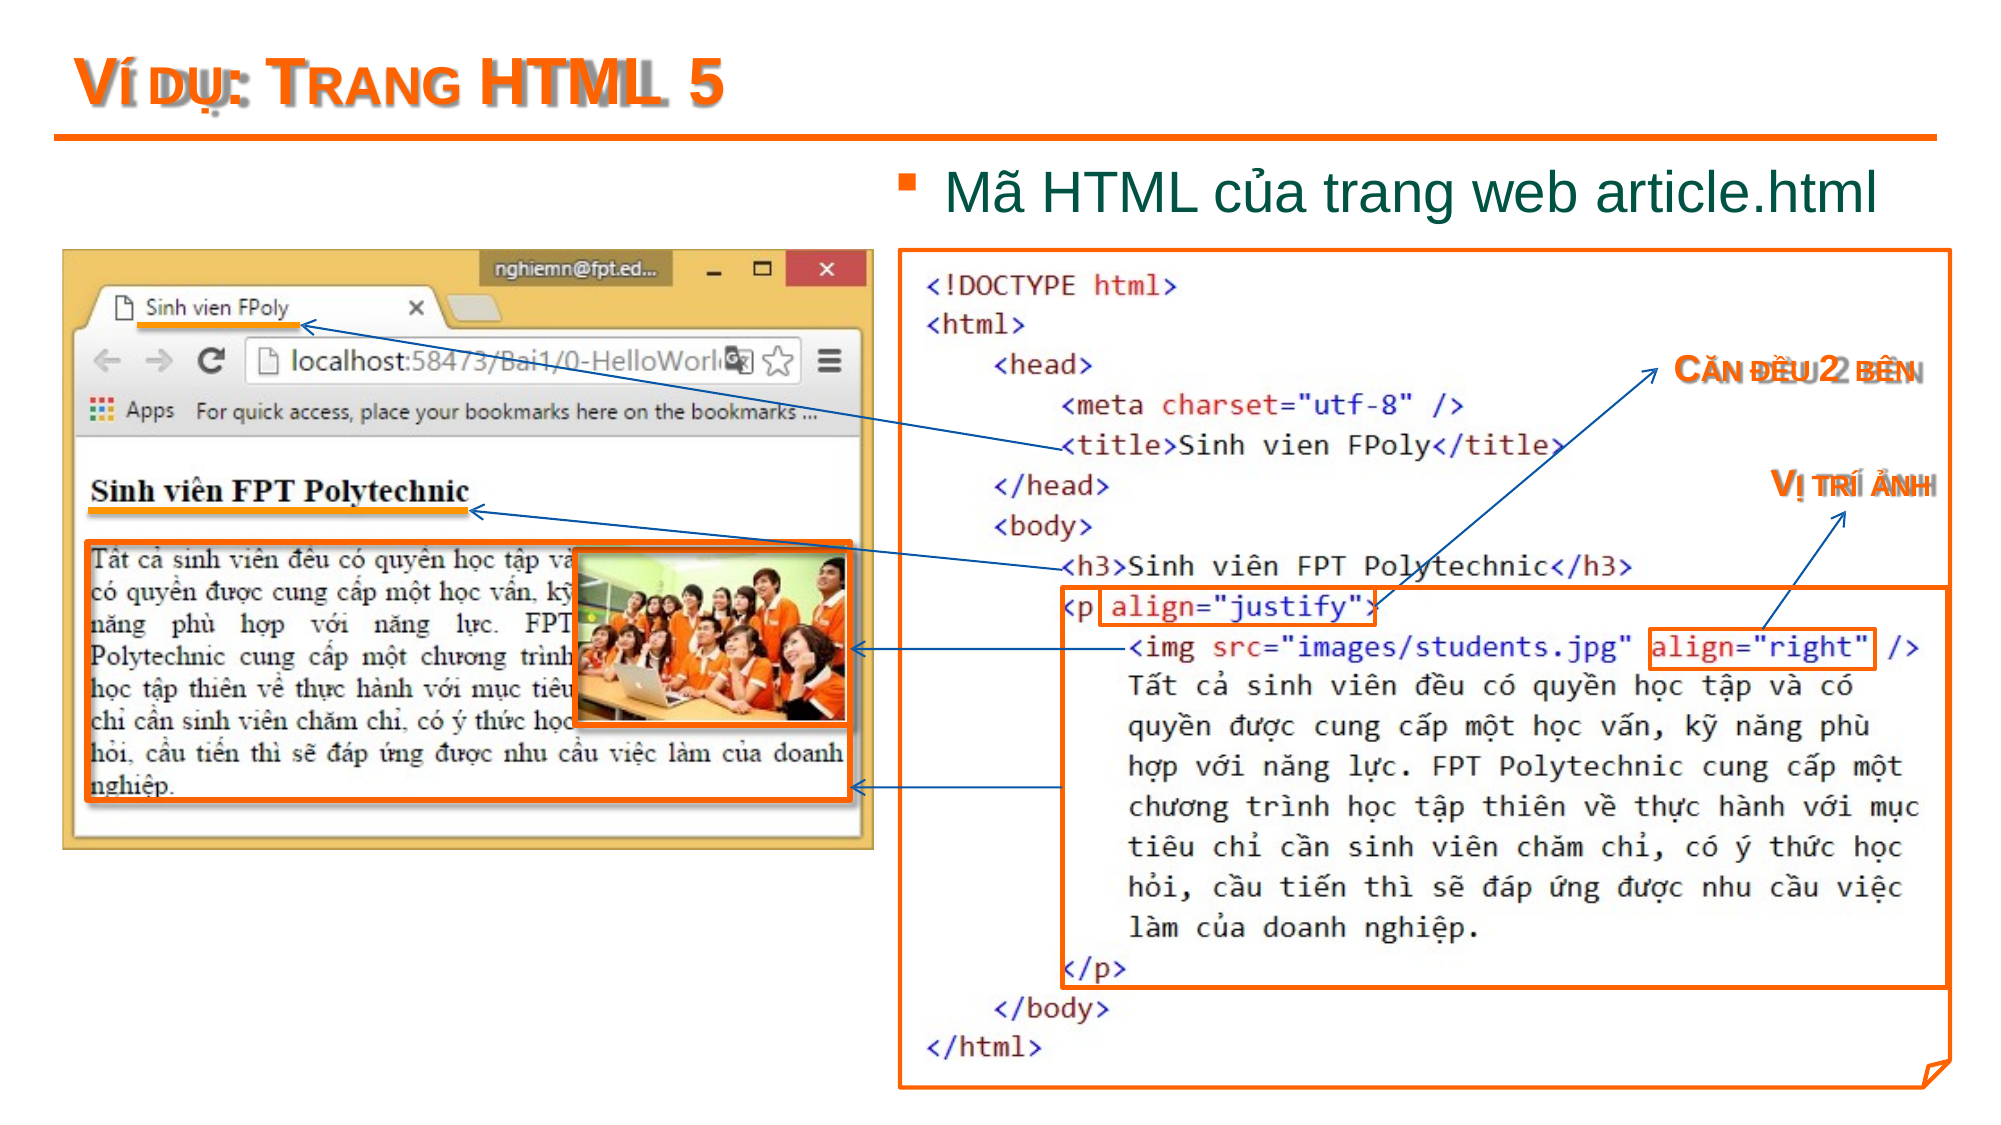

# VÍ DỤ: TRANG HTML 5
Mã HTML của trang web article.html

CĂN ĐỀU 2 BÊN

VỊ TRÍ ẢNH